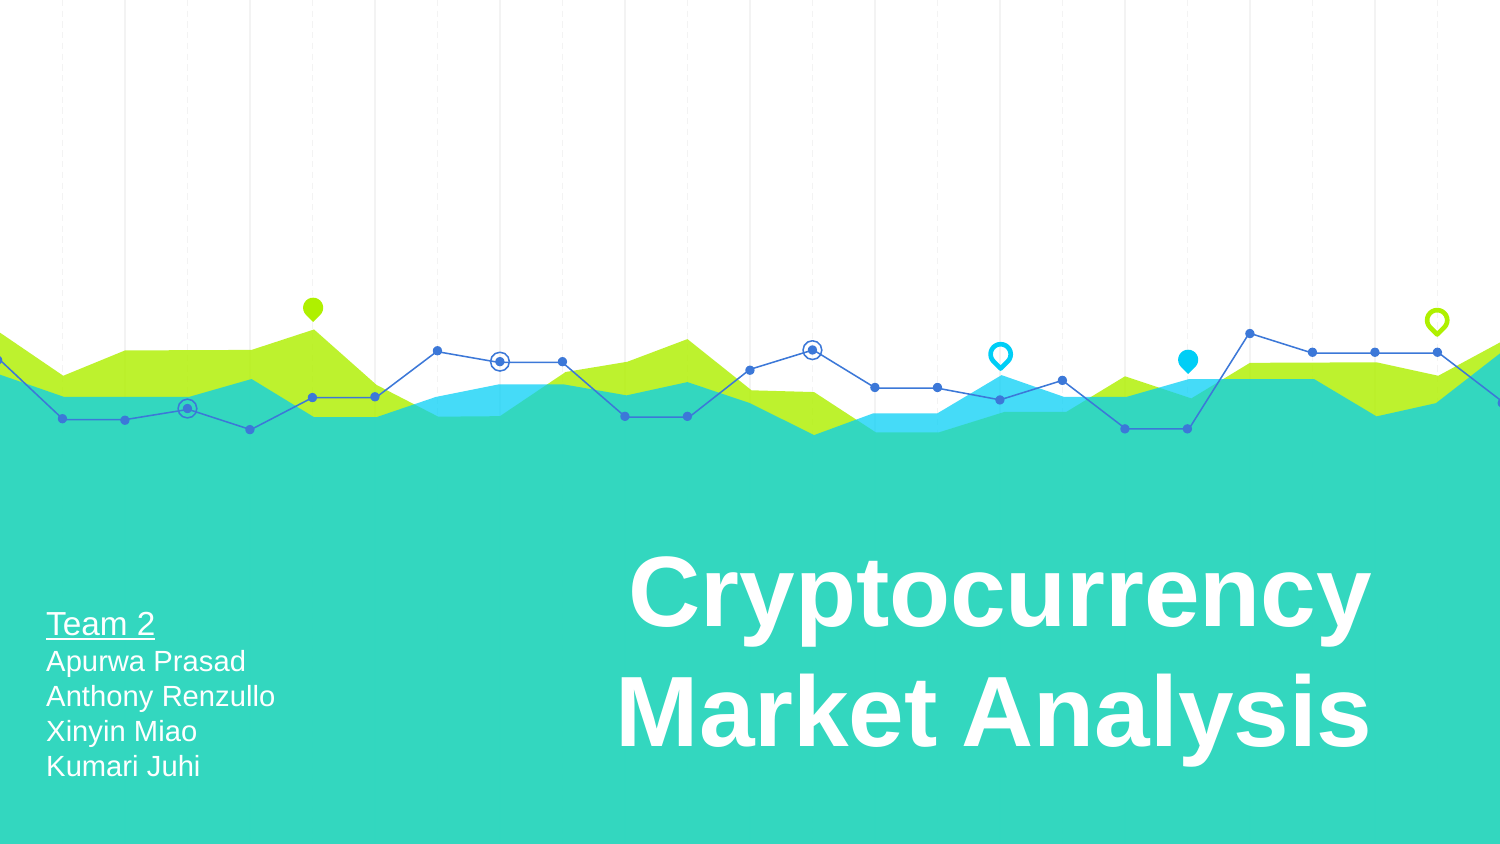

# Cryptocurrency Market Analysis
Team 2
Apurwa Prasad
Anthony Renzullo
Xinyin Miao
Kumari Juhi